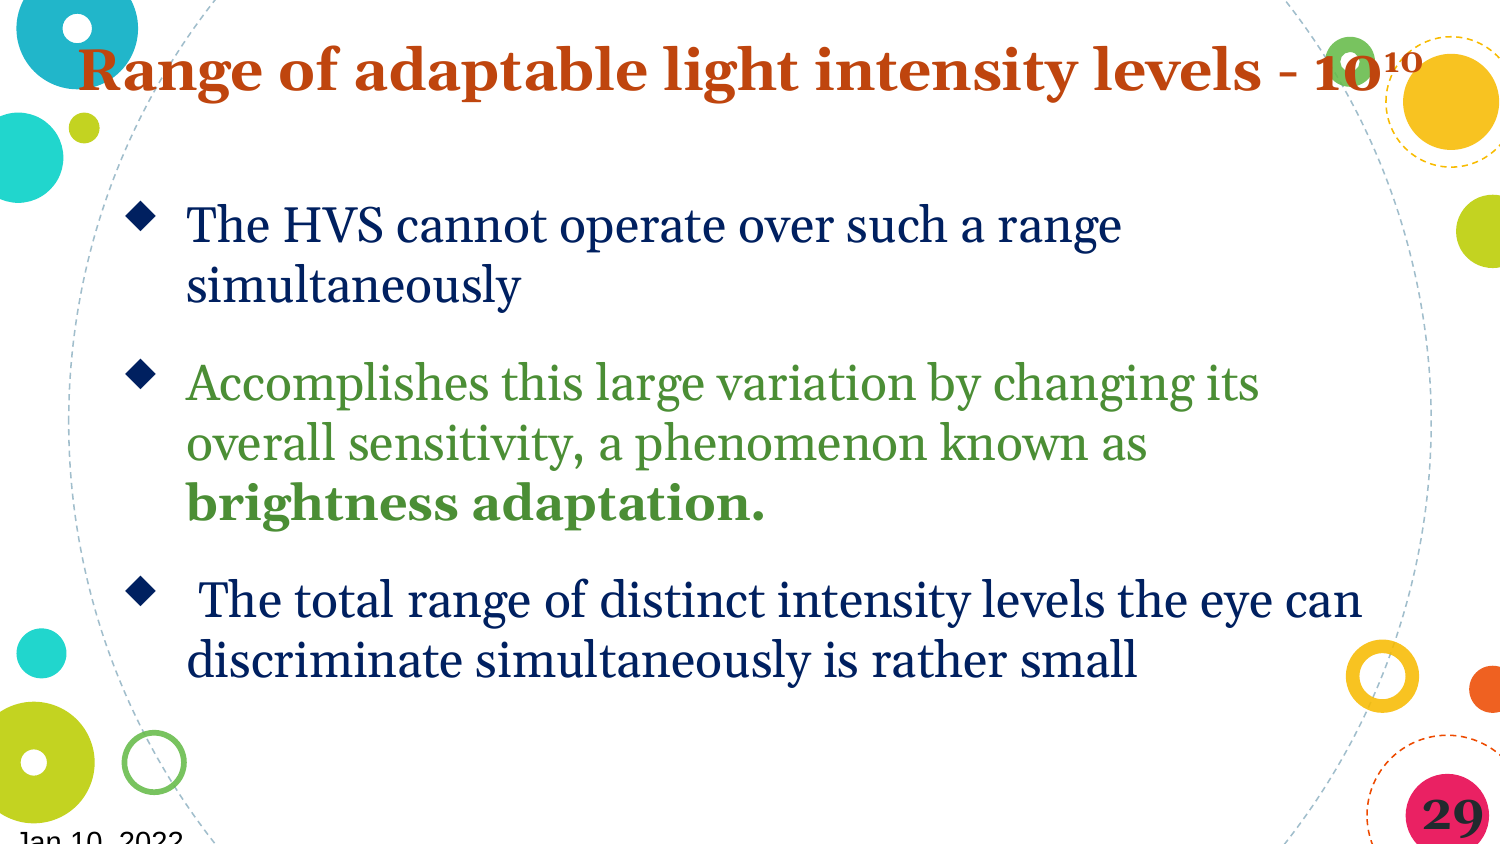

Range of adaptable light intensity levels - 1010
The HVS cannot operate over such a range simultaneously
Accomplishes this large variation by changing its overall sensitivity, a phenomenon known as brightness adaptation.
 The total range of distinct intensity levels the eye can discriminate simultaneously is rather small
29
Jan 10, 2022